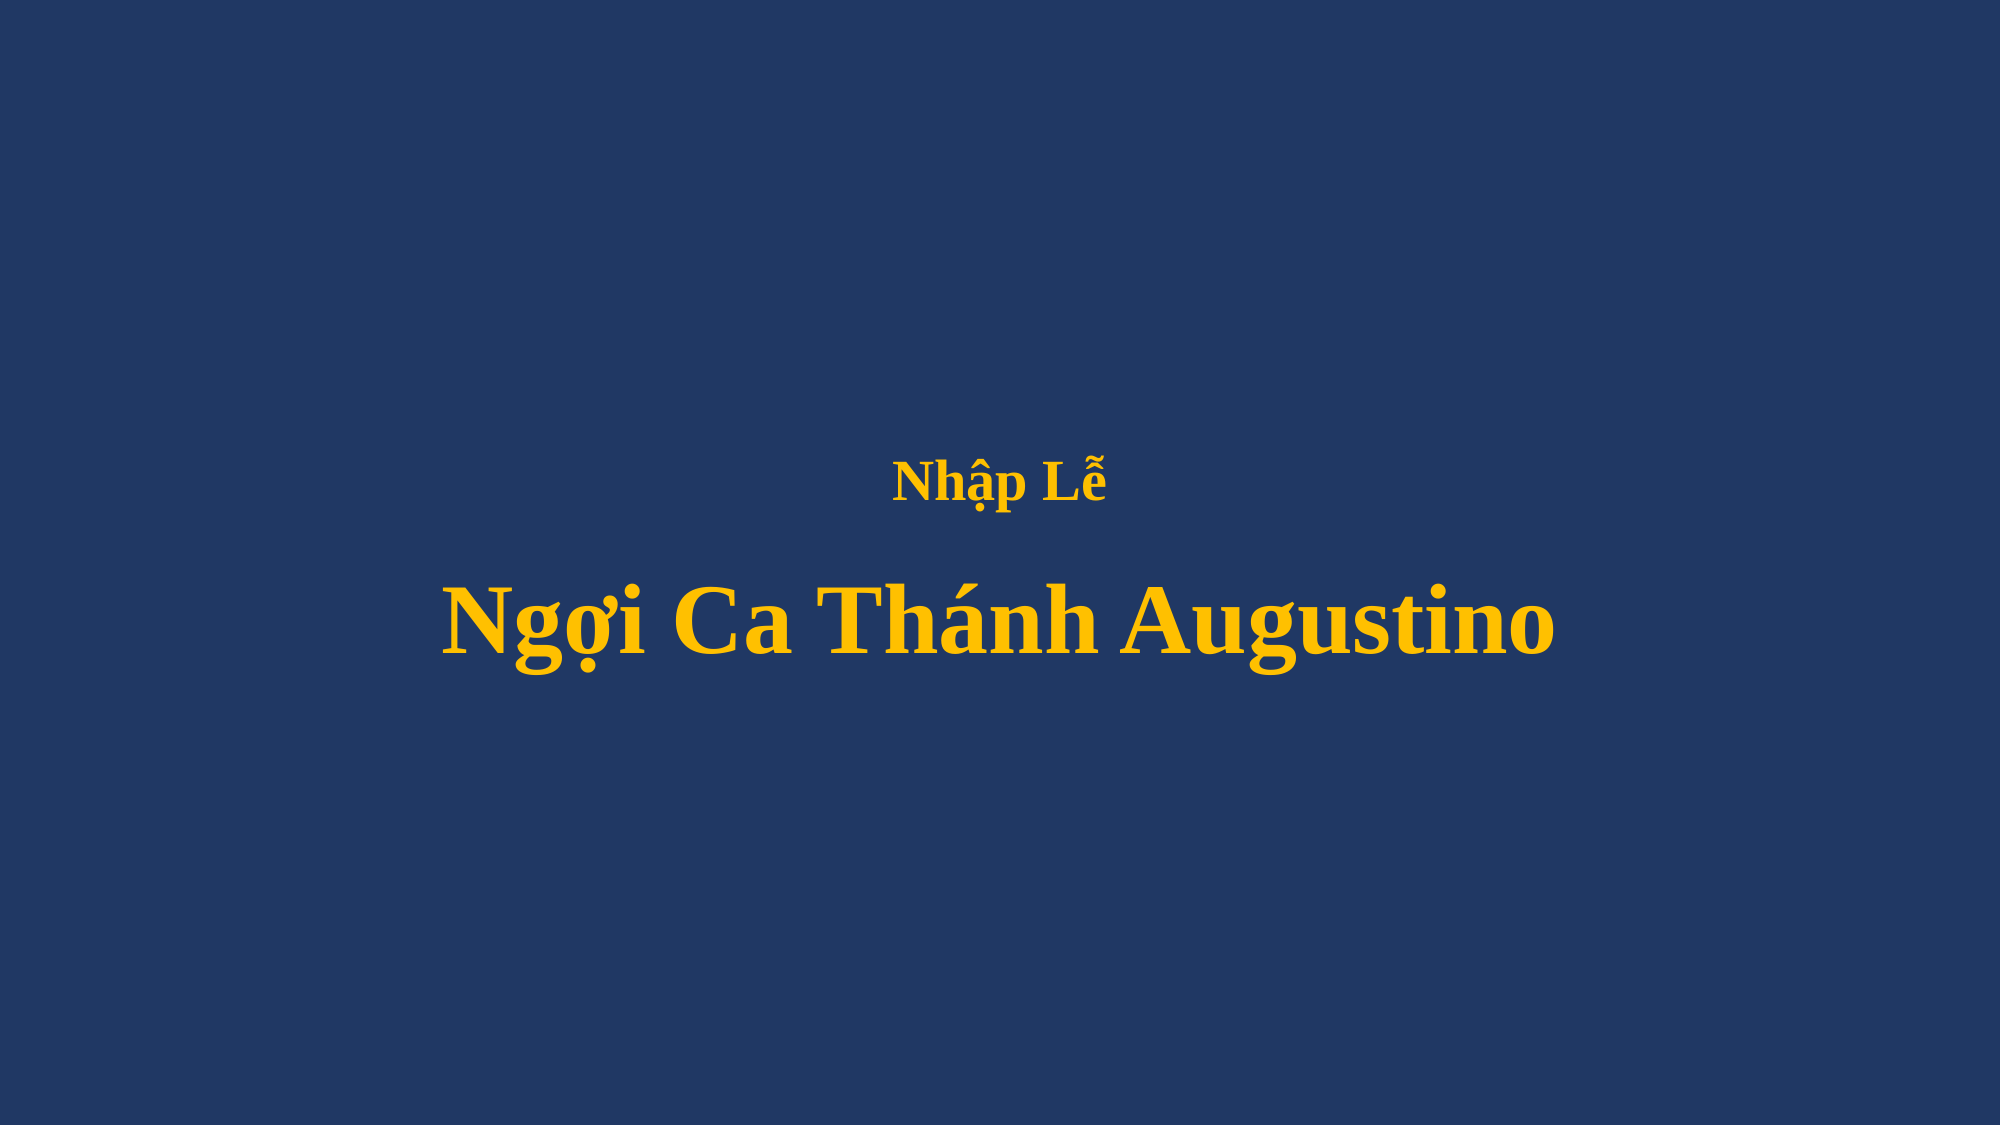

# Nhập Lễ Ngợi Ca Thánh Augustino